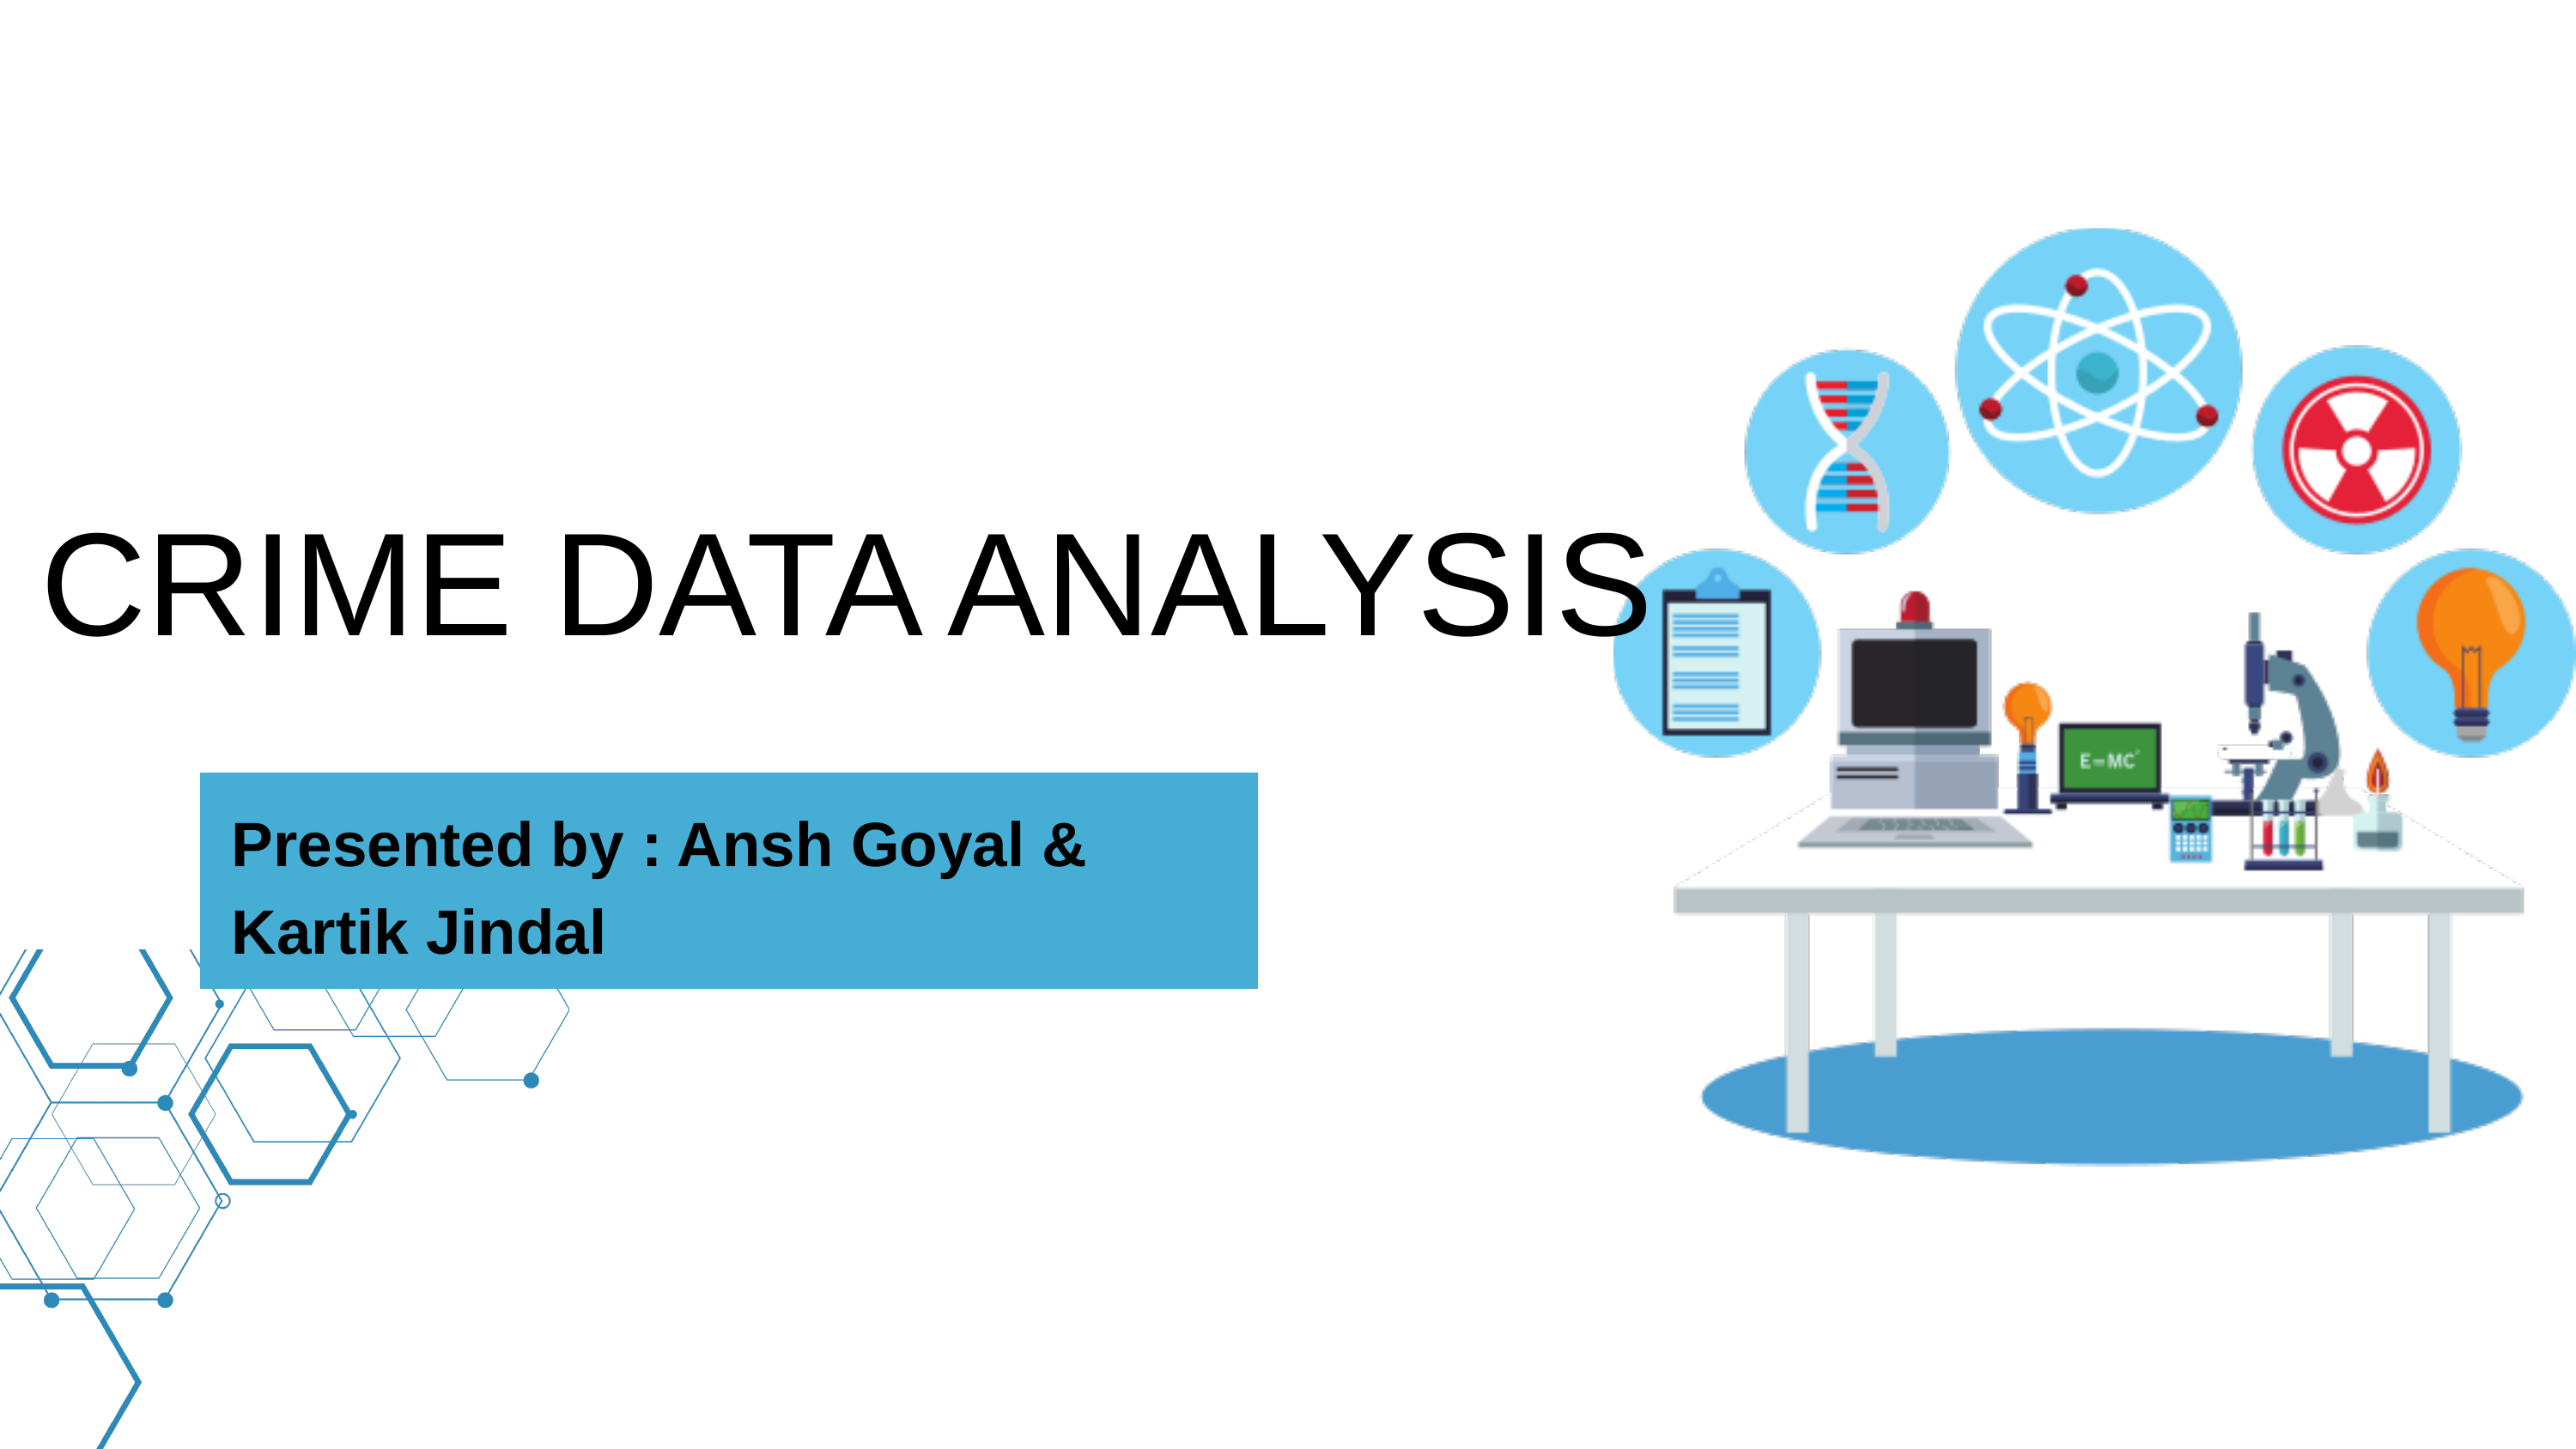

CRIME DATA ANALYSIS

Presented by : Ansh Goyal & Kartik Jindal